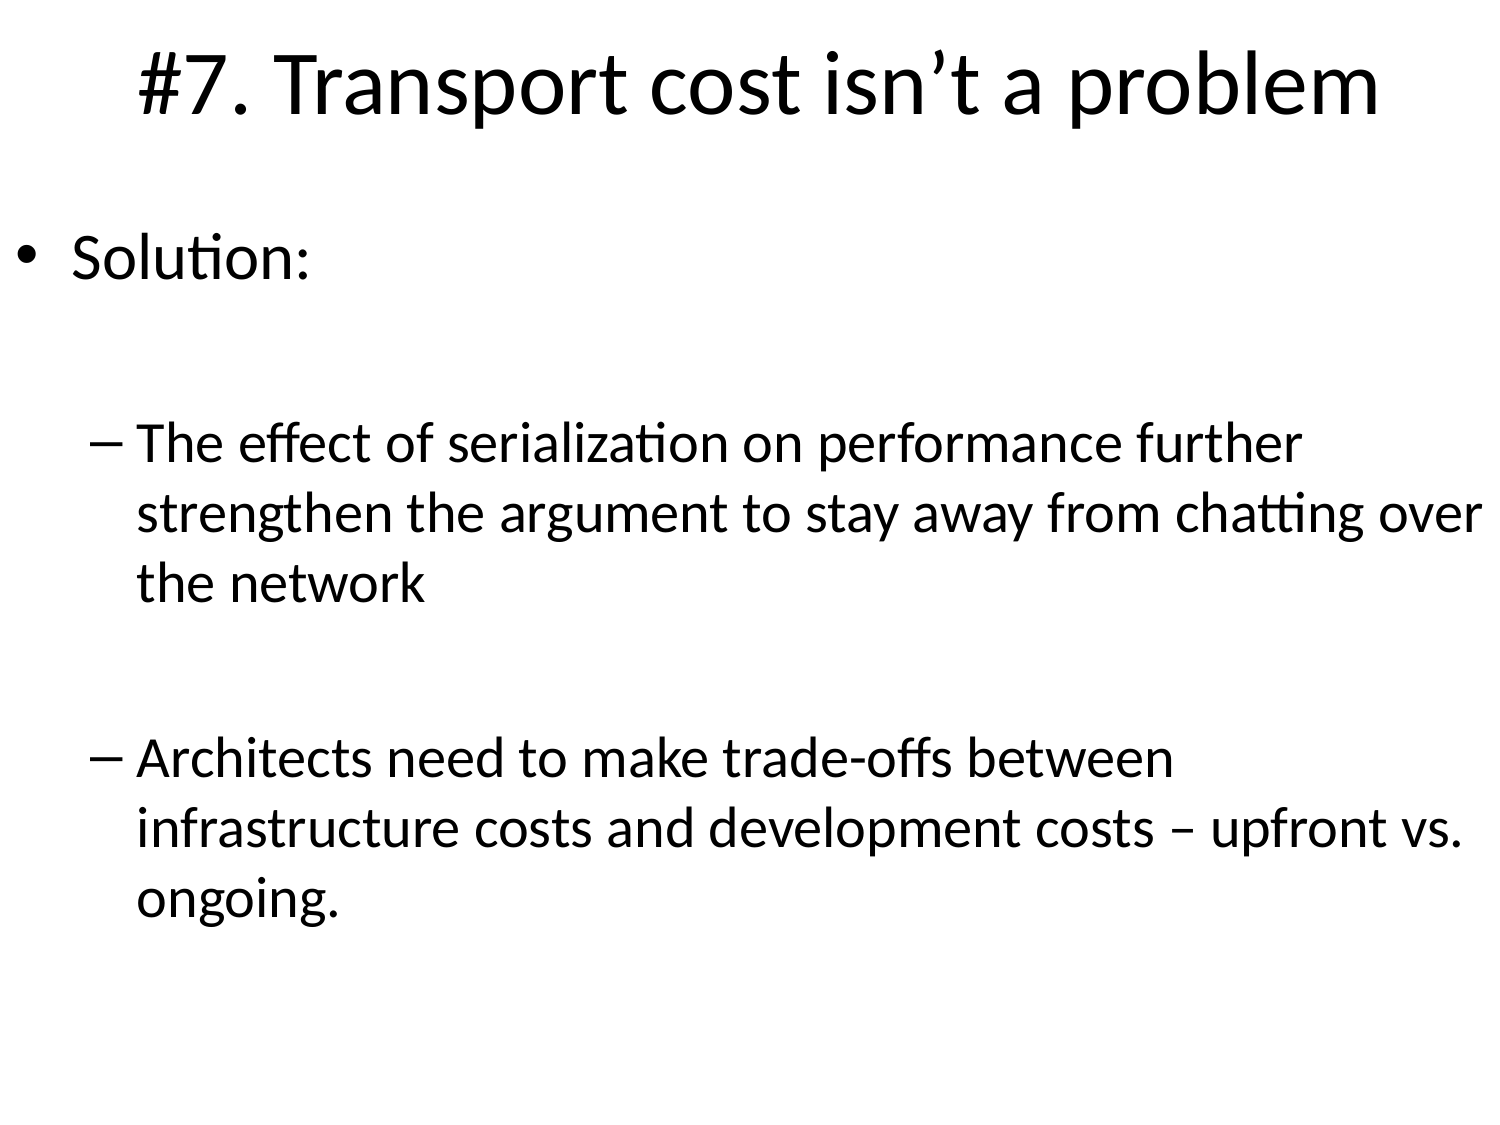

# #7. Transport cost isn’t a problem
Solution:

The effect of serialization on performance further strengthen the argument to stay away from chatting over the network

Architects need to make trade-offs between infrastructure costs and development costs – upfront vs. ongoing.